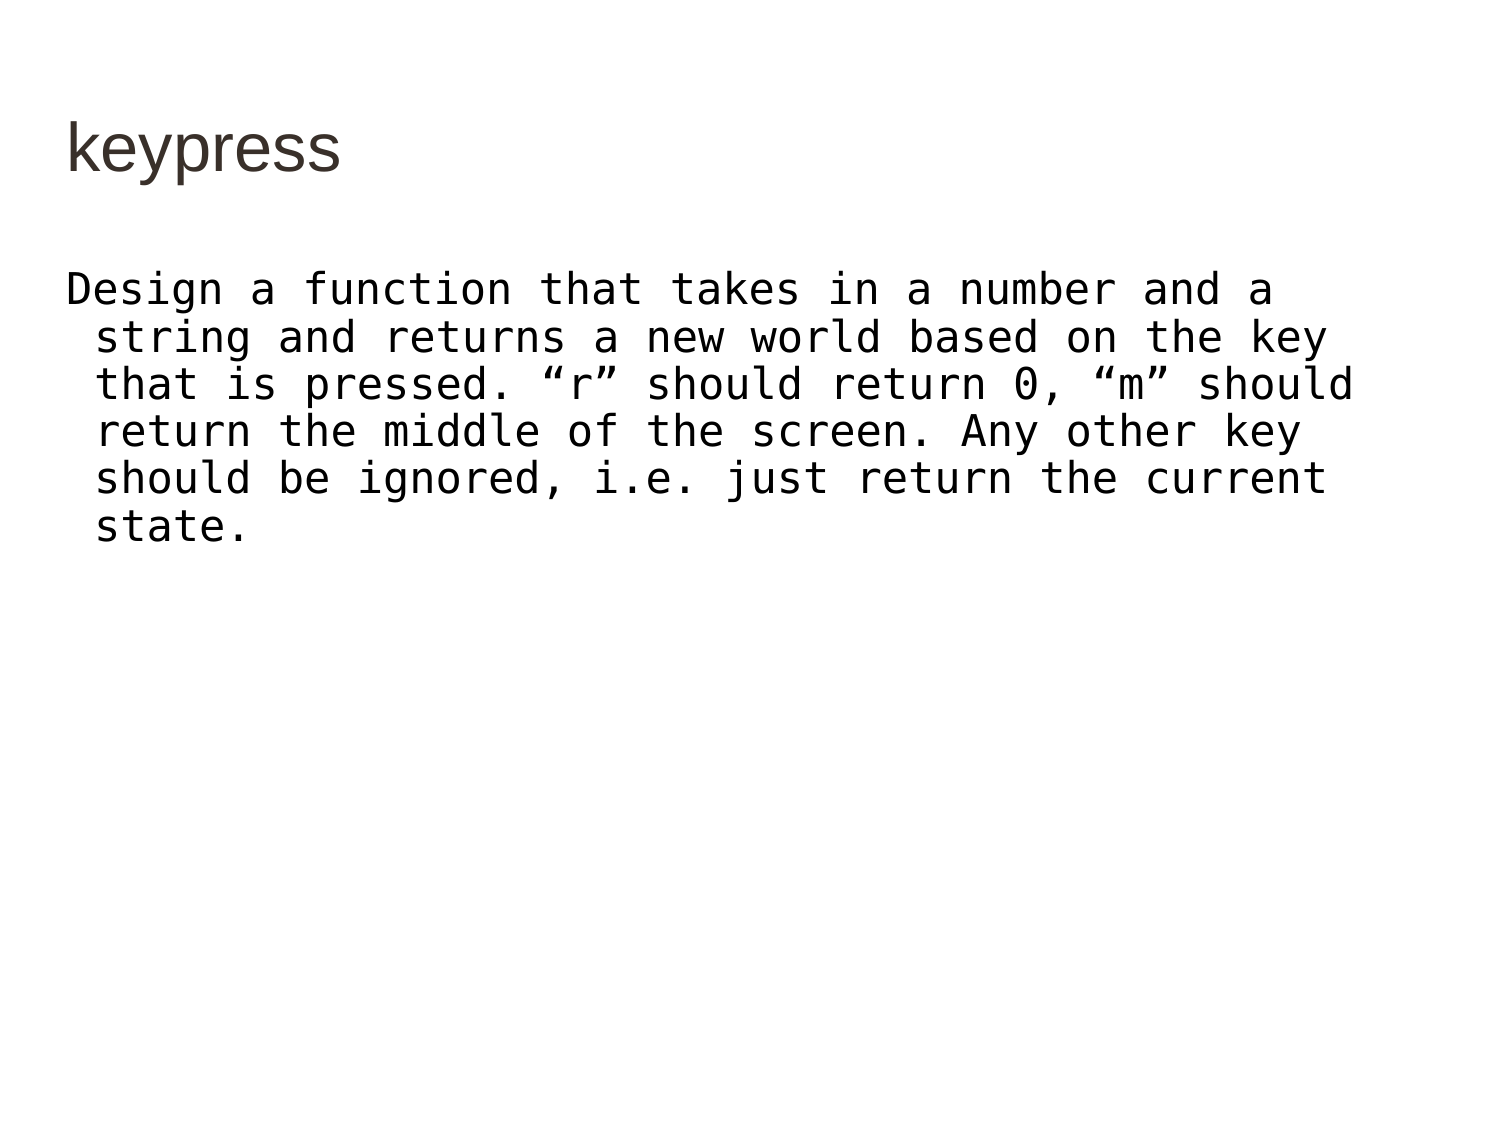

# keypress
Design a function that takes in a number and a string and returns a new world based on the key that is pressed. “r” should return 0, “m” should return the middle of the screen. Any other key should be ignored, i.e. just return the current state.